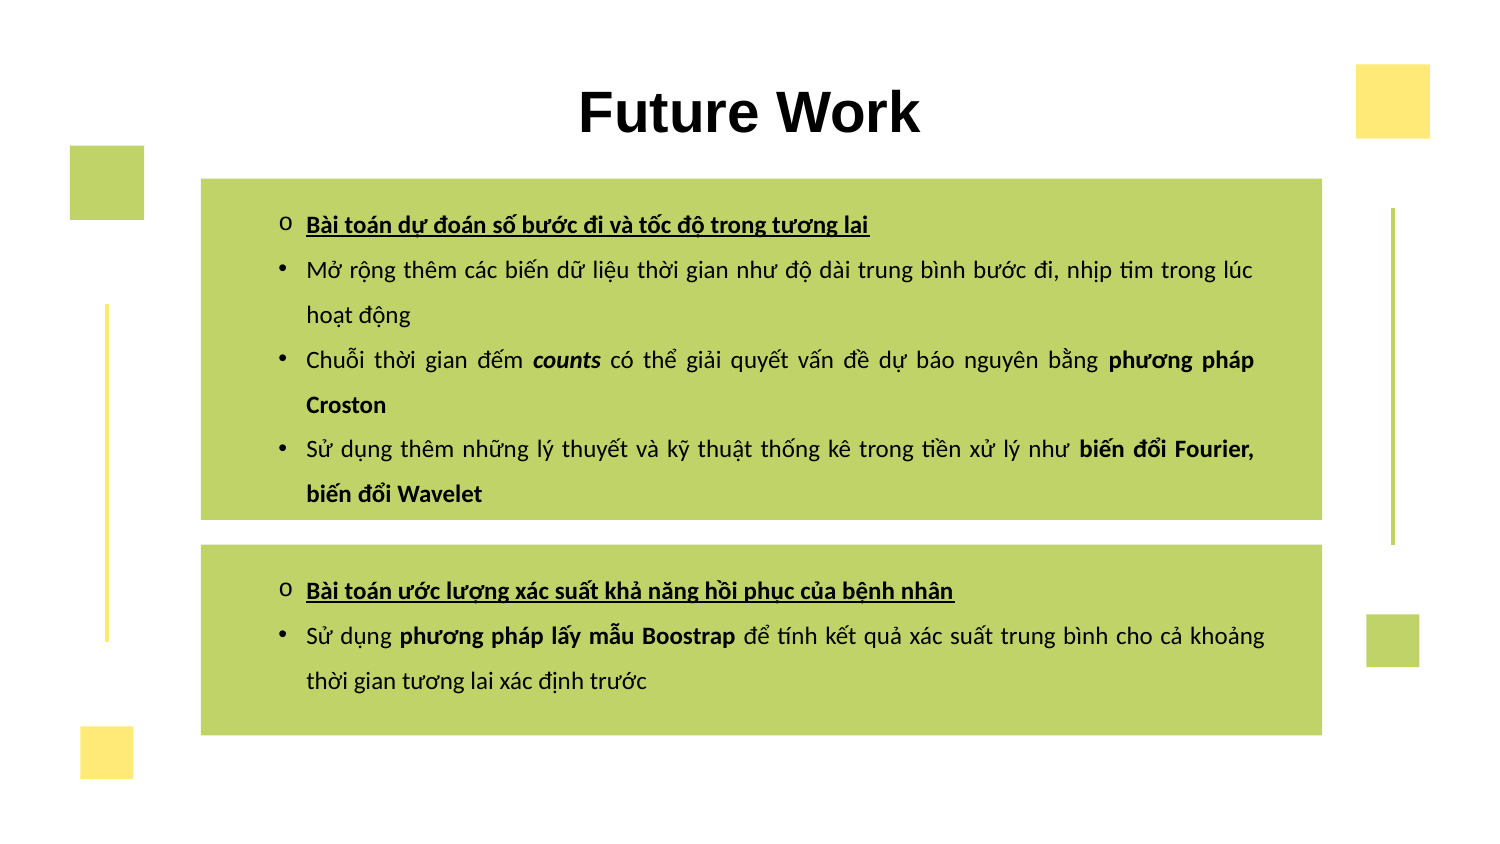

# Future Work

Bài toán dự đoán số bước đi và tốc độ trong tương lai
Mở rộng thêm các biến dữ liệu thời gian như độ dài trung bình bước đi, nhịp tim trong lúc hoạt động
Chuỗi thời gian đếm counts có thể giải quyết vấn đề dự báo nguyên bằng phương pháp Croston
Sử dụng thêm những lý thuyết và kỹ thuật thống kê trong tiền xử lý như biến đổi Fourier, biến đổi Wavelet

Bài toán ước lượng xác suất khả năng hồi phục của bệnh nhân
Sử dụng phương pháp lấy mẫu Boostrap để tính kết quả xác suất trung bình cho cả khoảng thời gian tương lai xác định trước